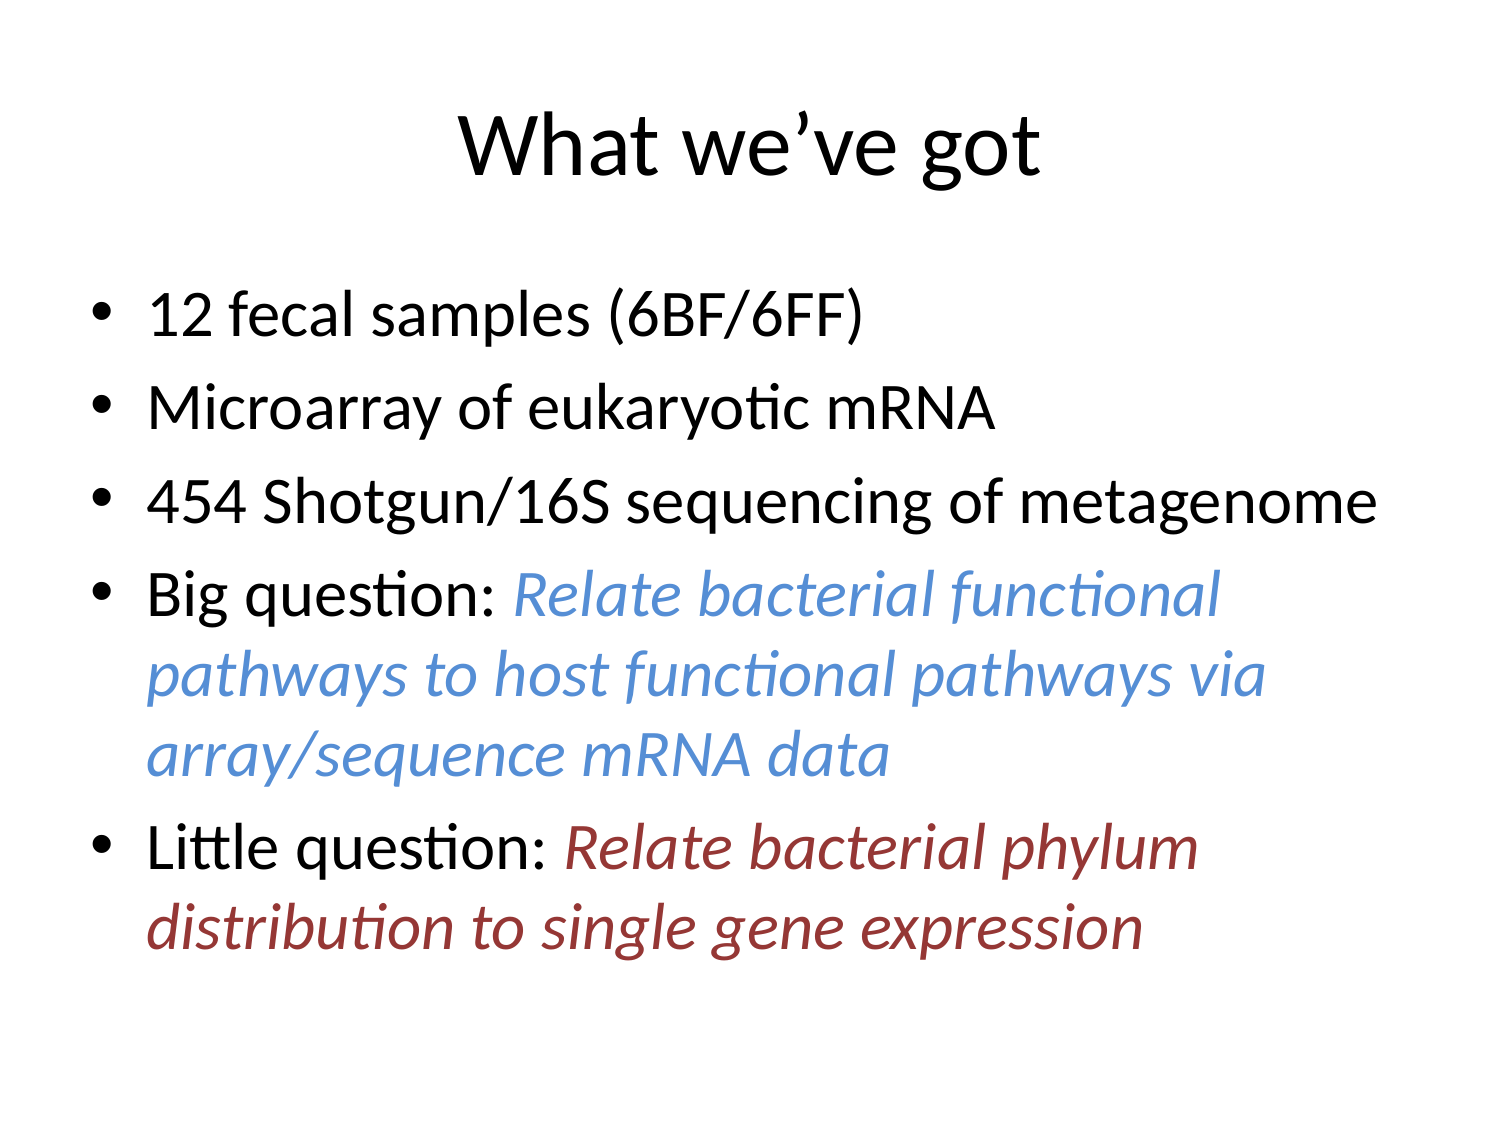

# What we’ve got
12 fecal samples (6BF/6FF)
Microarray of eukaryotic mRNA
454 Shotgun/16S sequencing of metagenome
Big question: Relate bacterial functional pathways to host functional pathways via array/sequence mRNA data
Little question: Relate bacterial phylum distribution to single gene expression